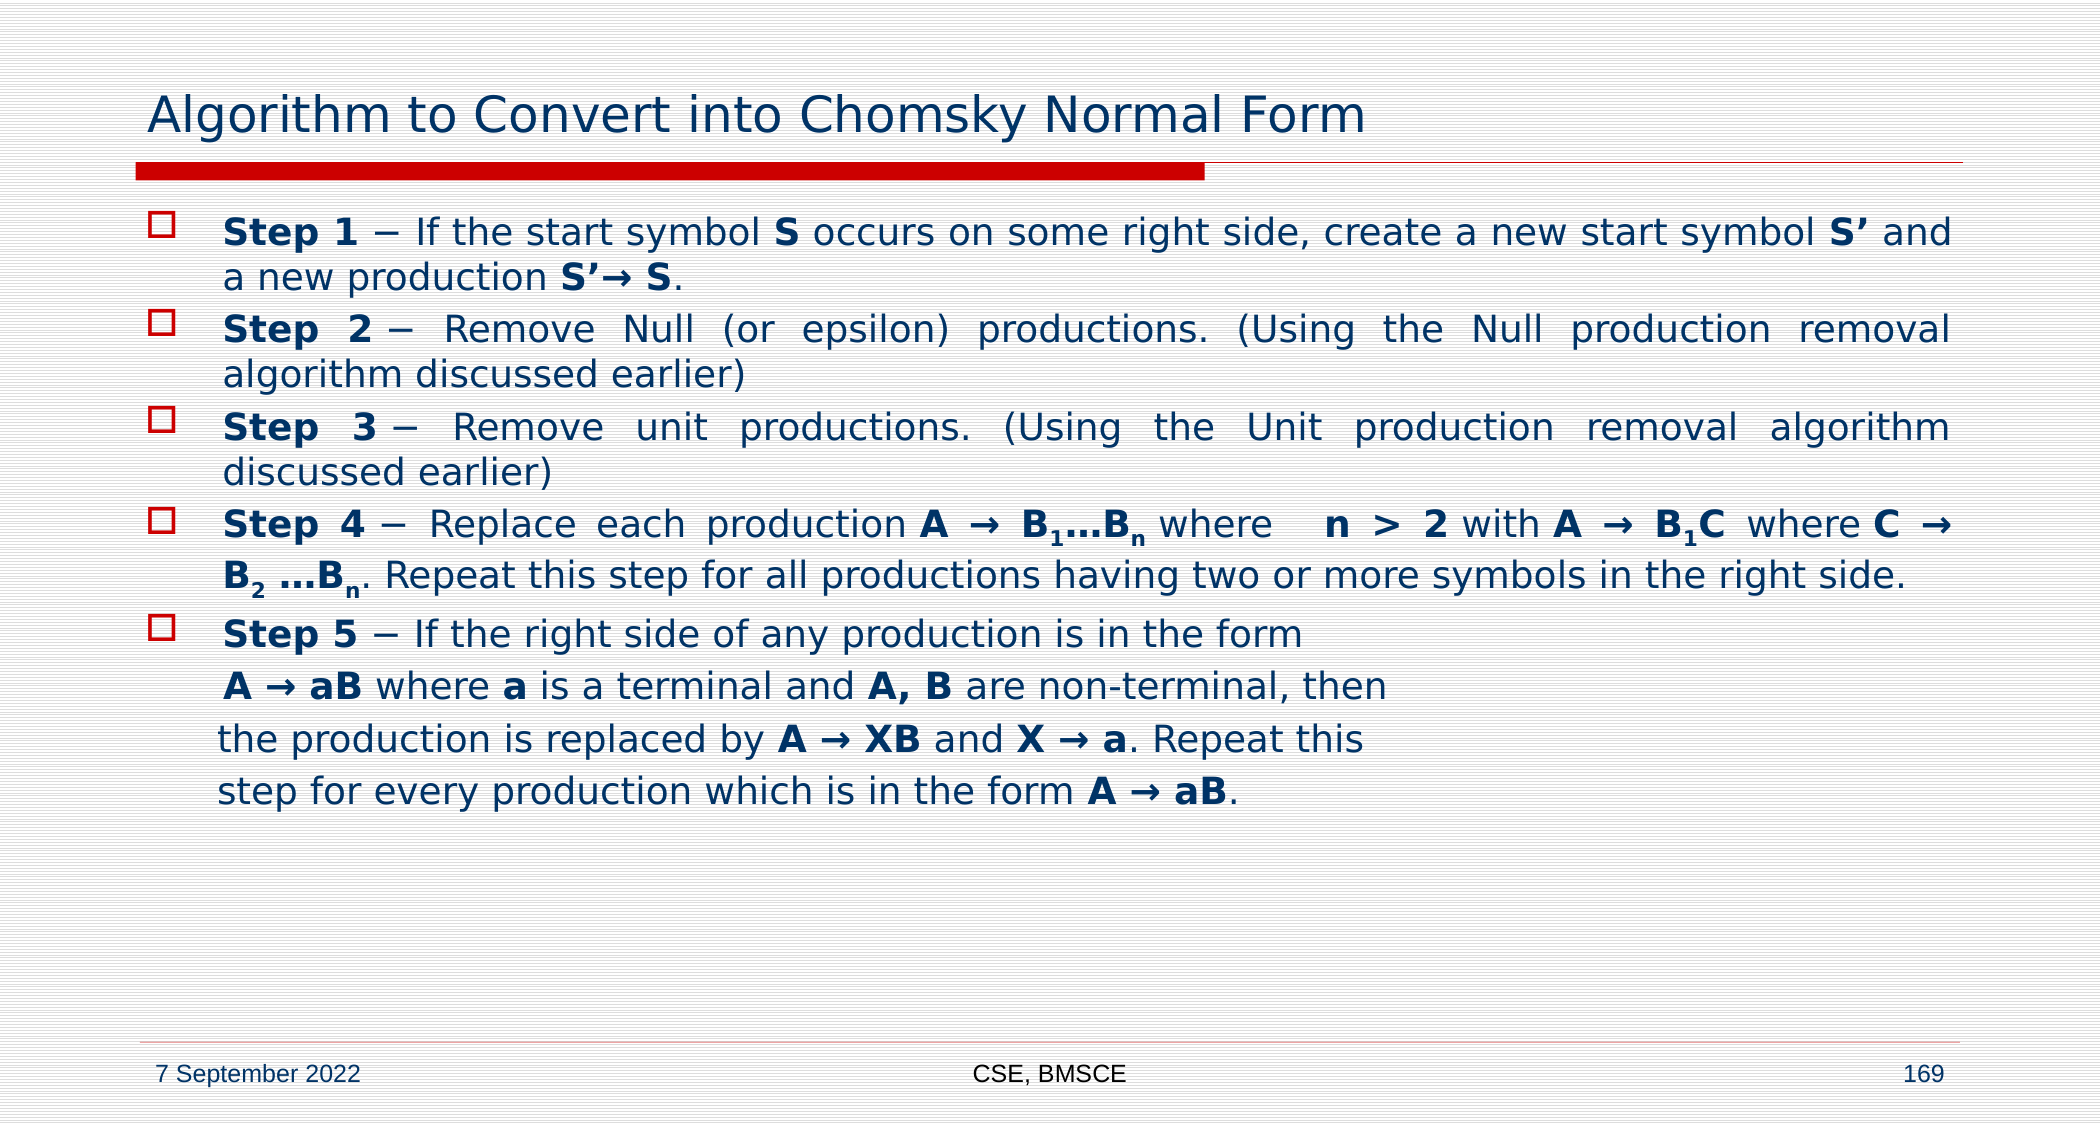

# Algorithm to Convert into Chomsky Normal Form
Step 1 − If the start symbol S occurs on some right side, create a new start symbol S’ and a new production S’→ S.
Step 2 − Remove Null (or epsilon) productions. (Using the Null production removal algorithm discussed earlier)
Step 3 − Remove unit productions. (Using the Unit production removal algorithm discussed earlier)
Step 4 − Replace each production A → B1…Bn where   n > 2 with A → B1C where C → B2 …Bn. Repeat this step for all productions having two or more symbols in the right side.
Step 5 − If the right side of any production is in the form
      A → aB where a is a terminal and A, B are non-terminal, then
      the production is replaced by A → XB and X → a. Repeat this
      step for every production which is in the form A → aB.

CSE, BMSCE
169
7 September 2022